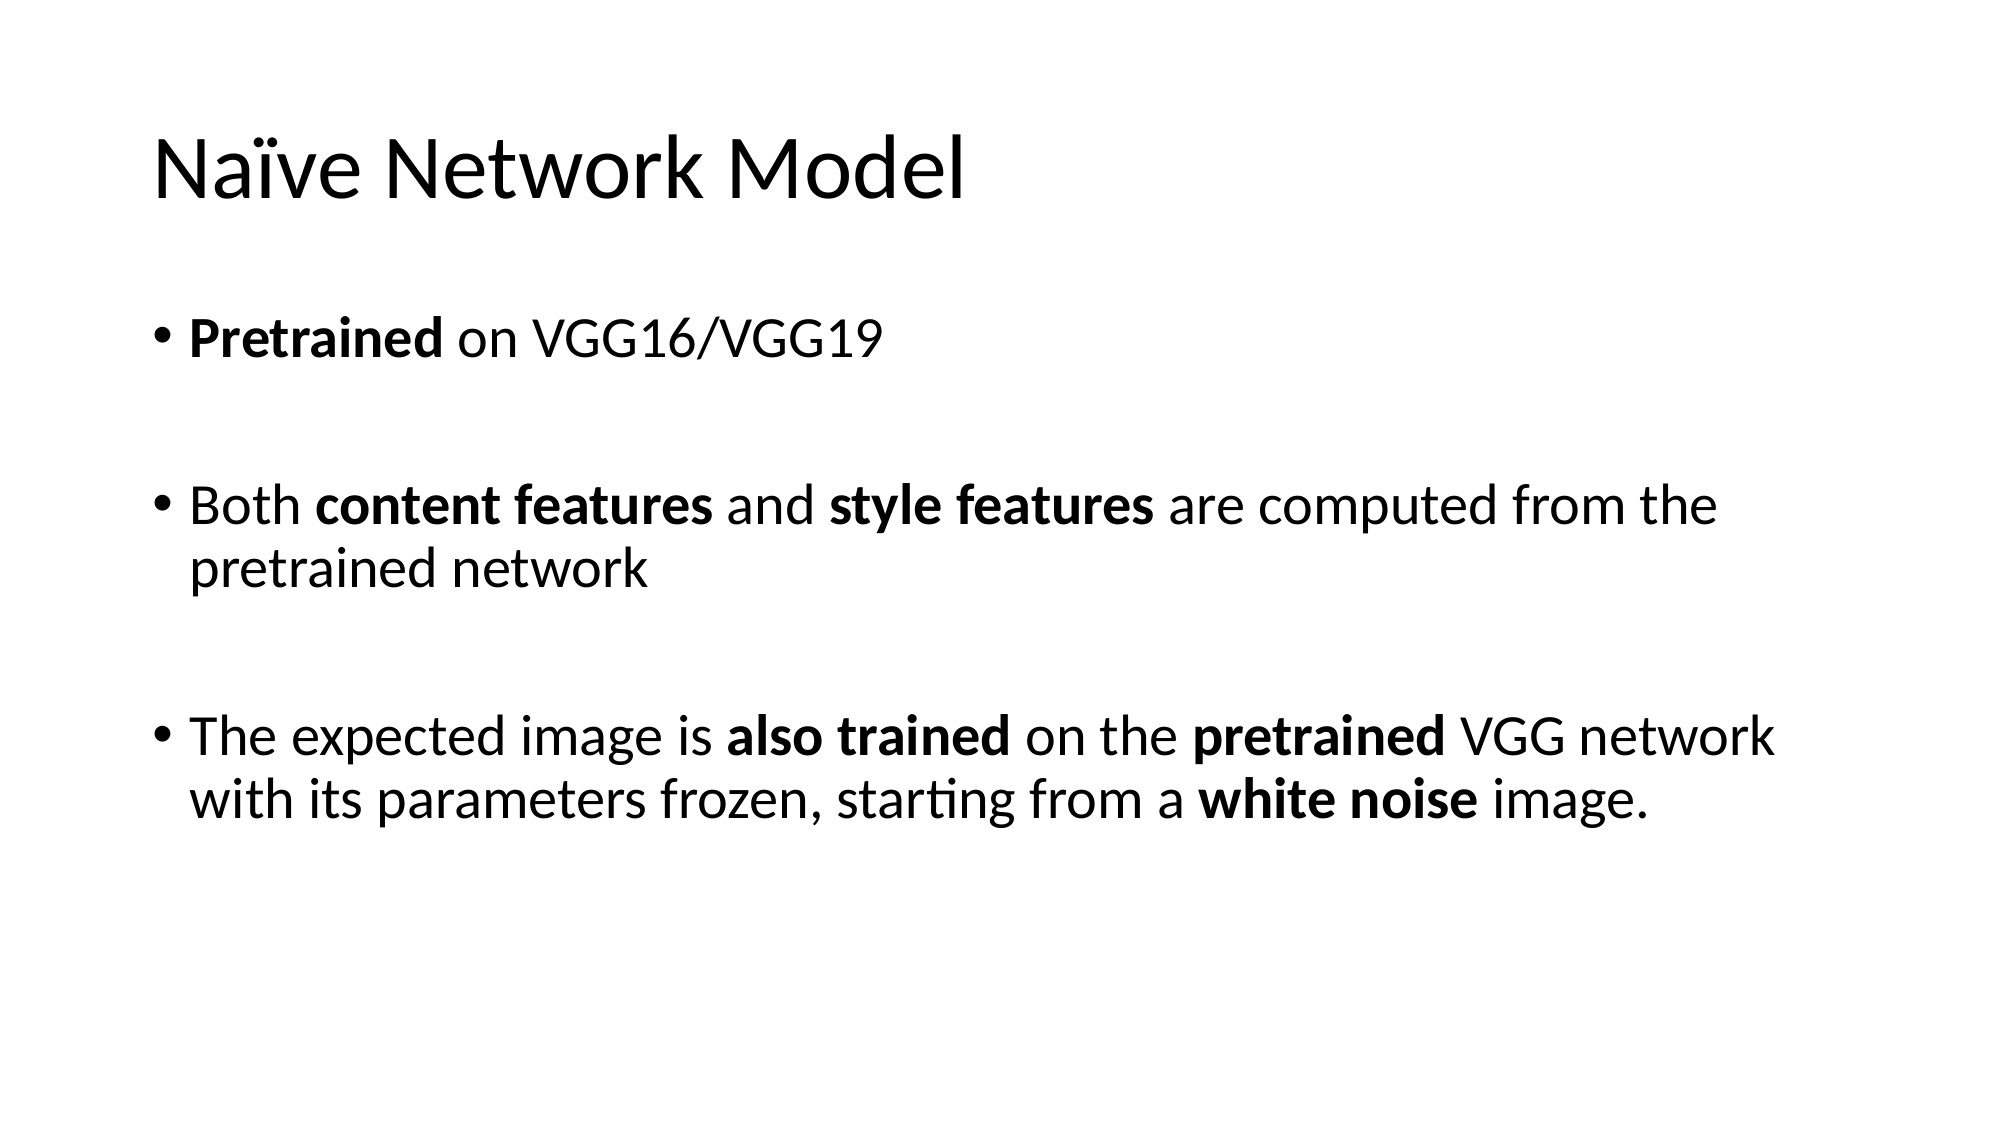

# Naïve Network Model
Pretrained on VGG16/VGG19

Both content features and style features are computed from the pretrained network

The expected image is also trained on the pretrained VGG network with its parameters frozen, starting from a white noise image.